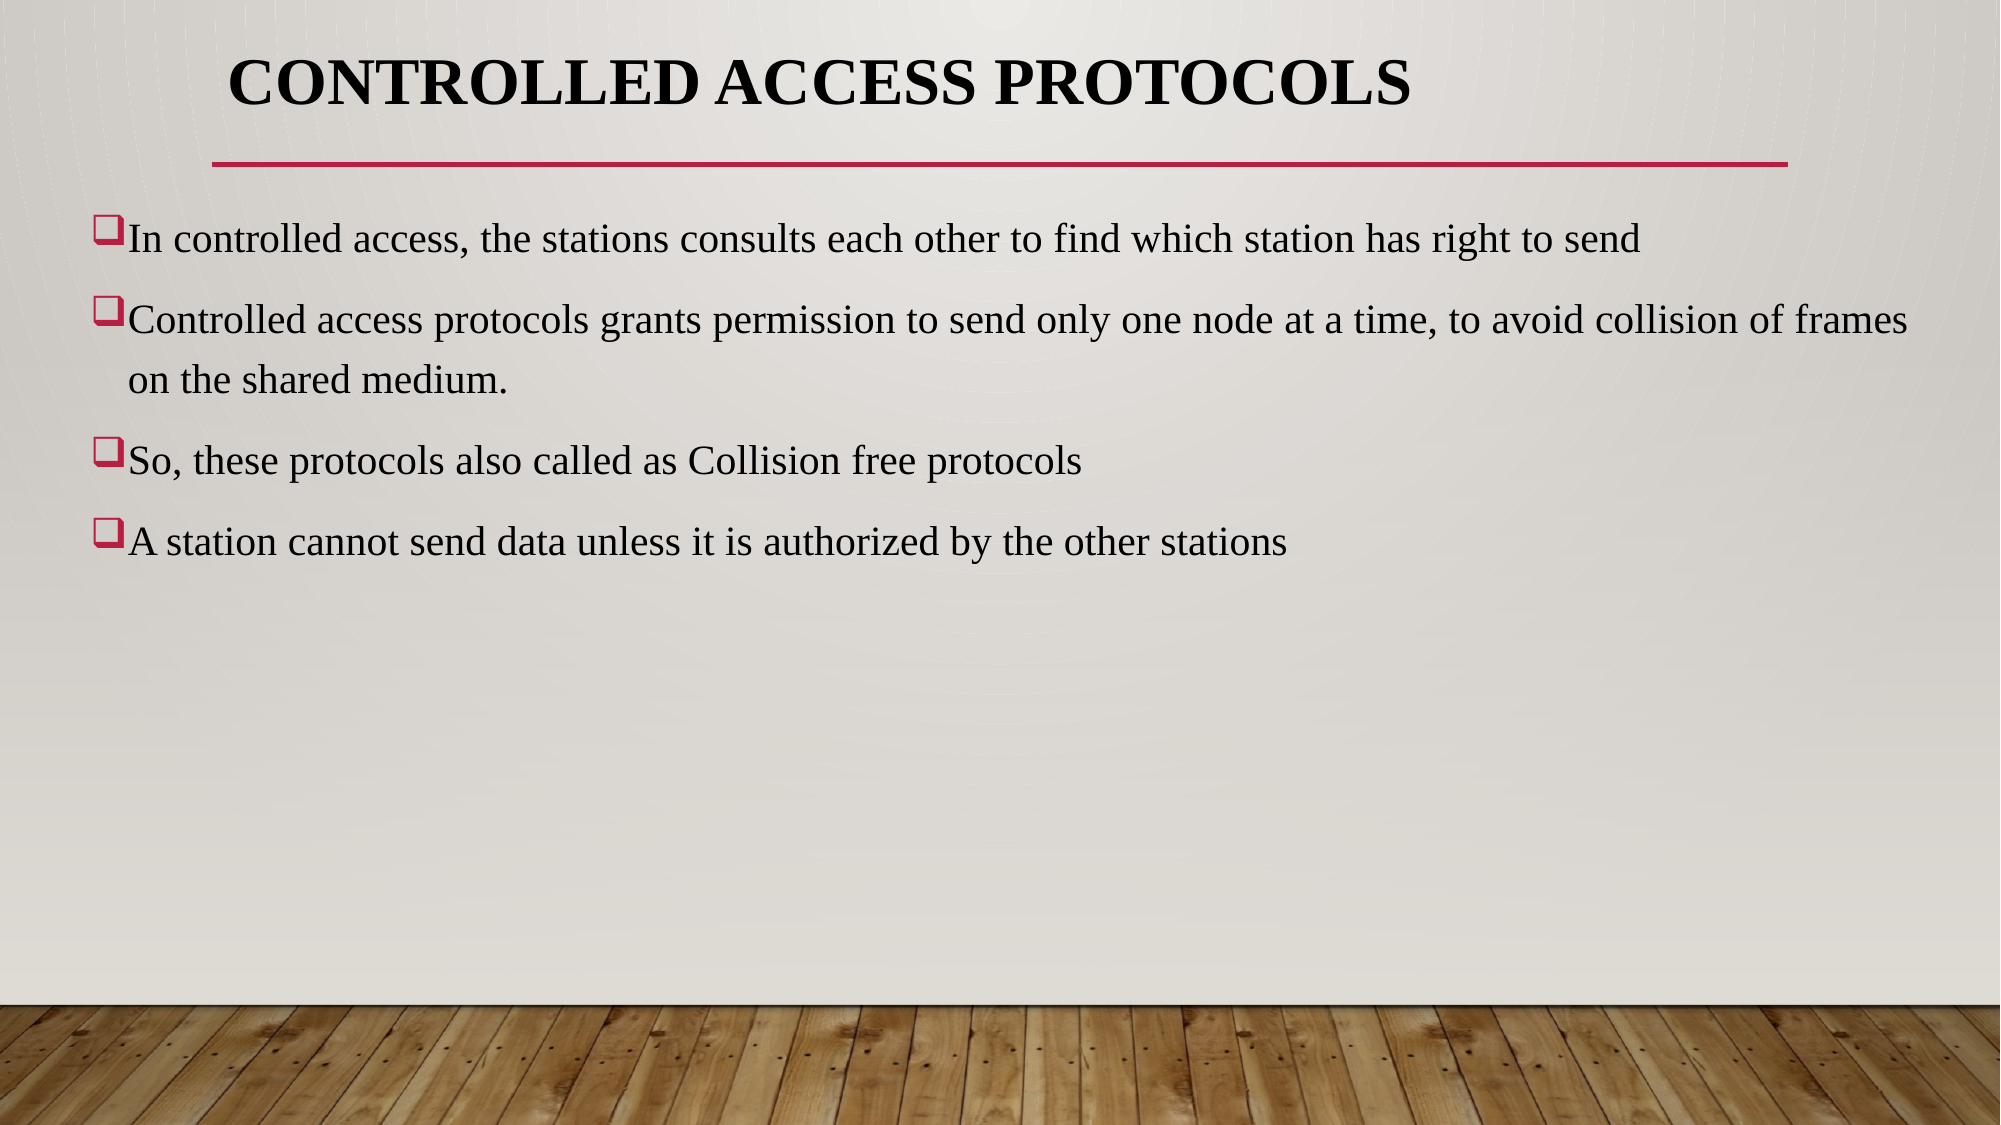

# CONTROLLED ACCESS PROTOCOLS
In controlled access, the stations consults each other to find which station has right to send
Controlled access protocols grants permission to send only one node at a time, to avoid collision of frames on the shared medium.
So, these protocols also called as Collision free protocols
A station cannot send data unless it is authorized by the other stations